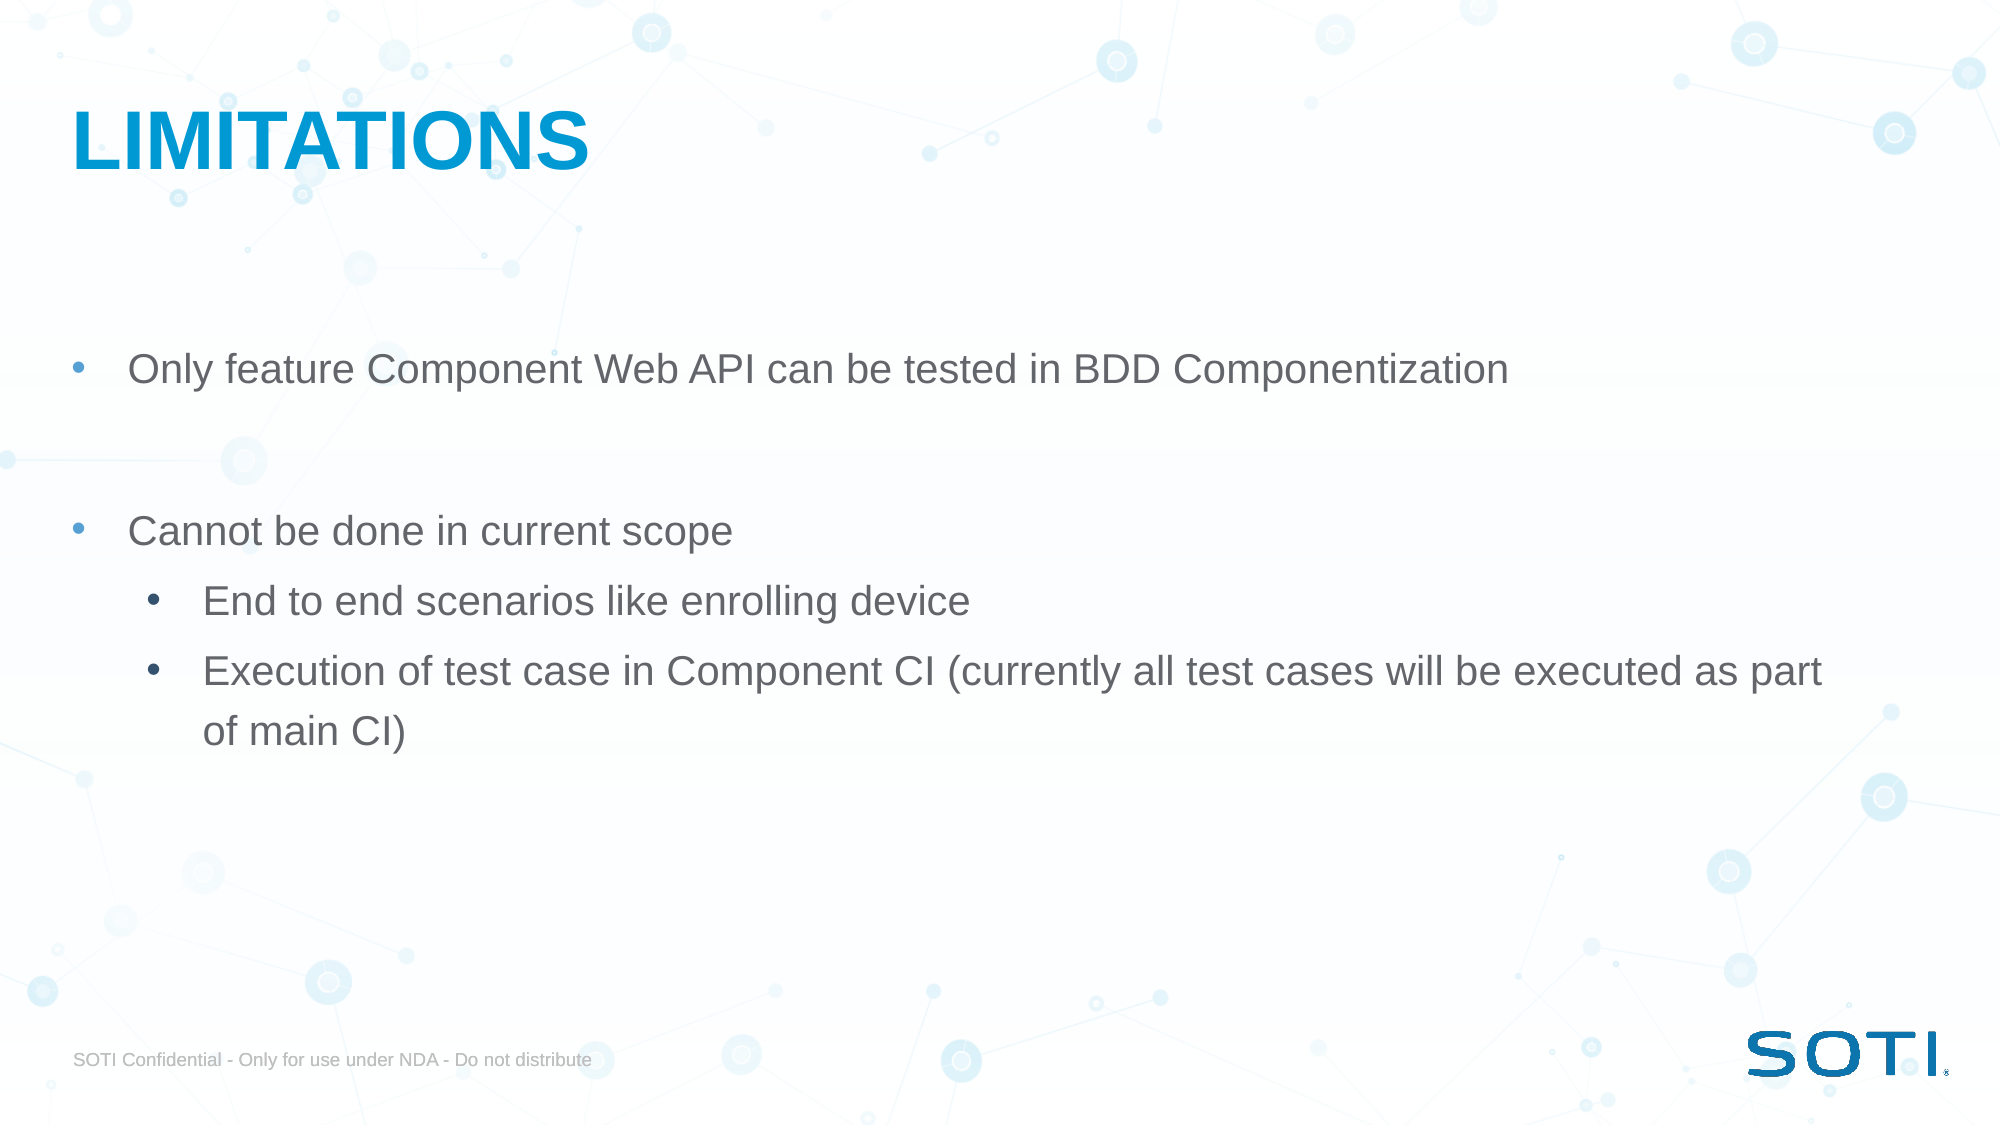

# Limitations
Only feature Component Web API can be tested in BDD Componentization

Cannot be done in current scope
End to end scenarios like enrolling device
Execution of test case in Component CI (currently all test cases will be executed as part of main CI)